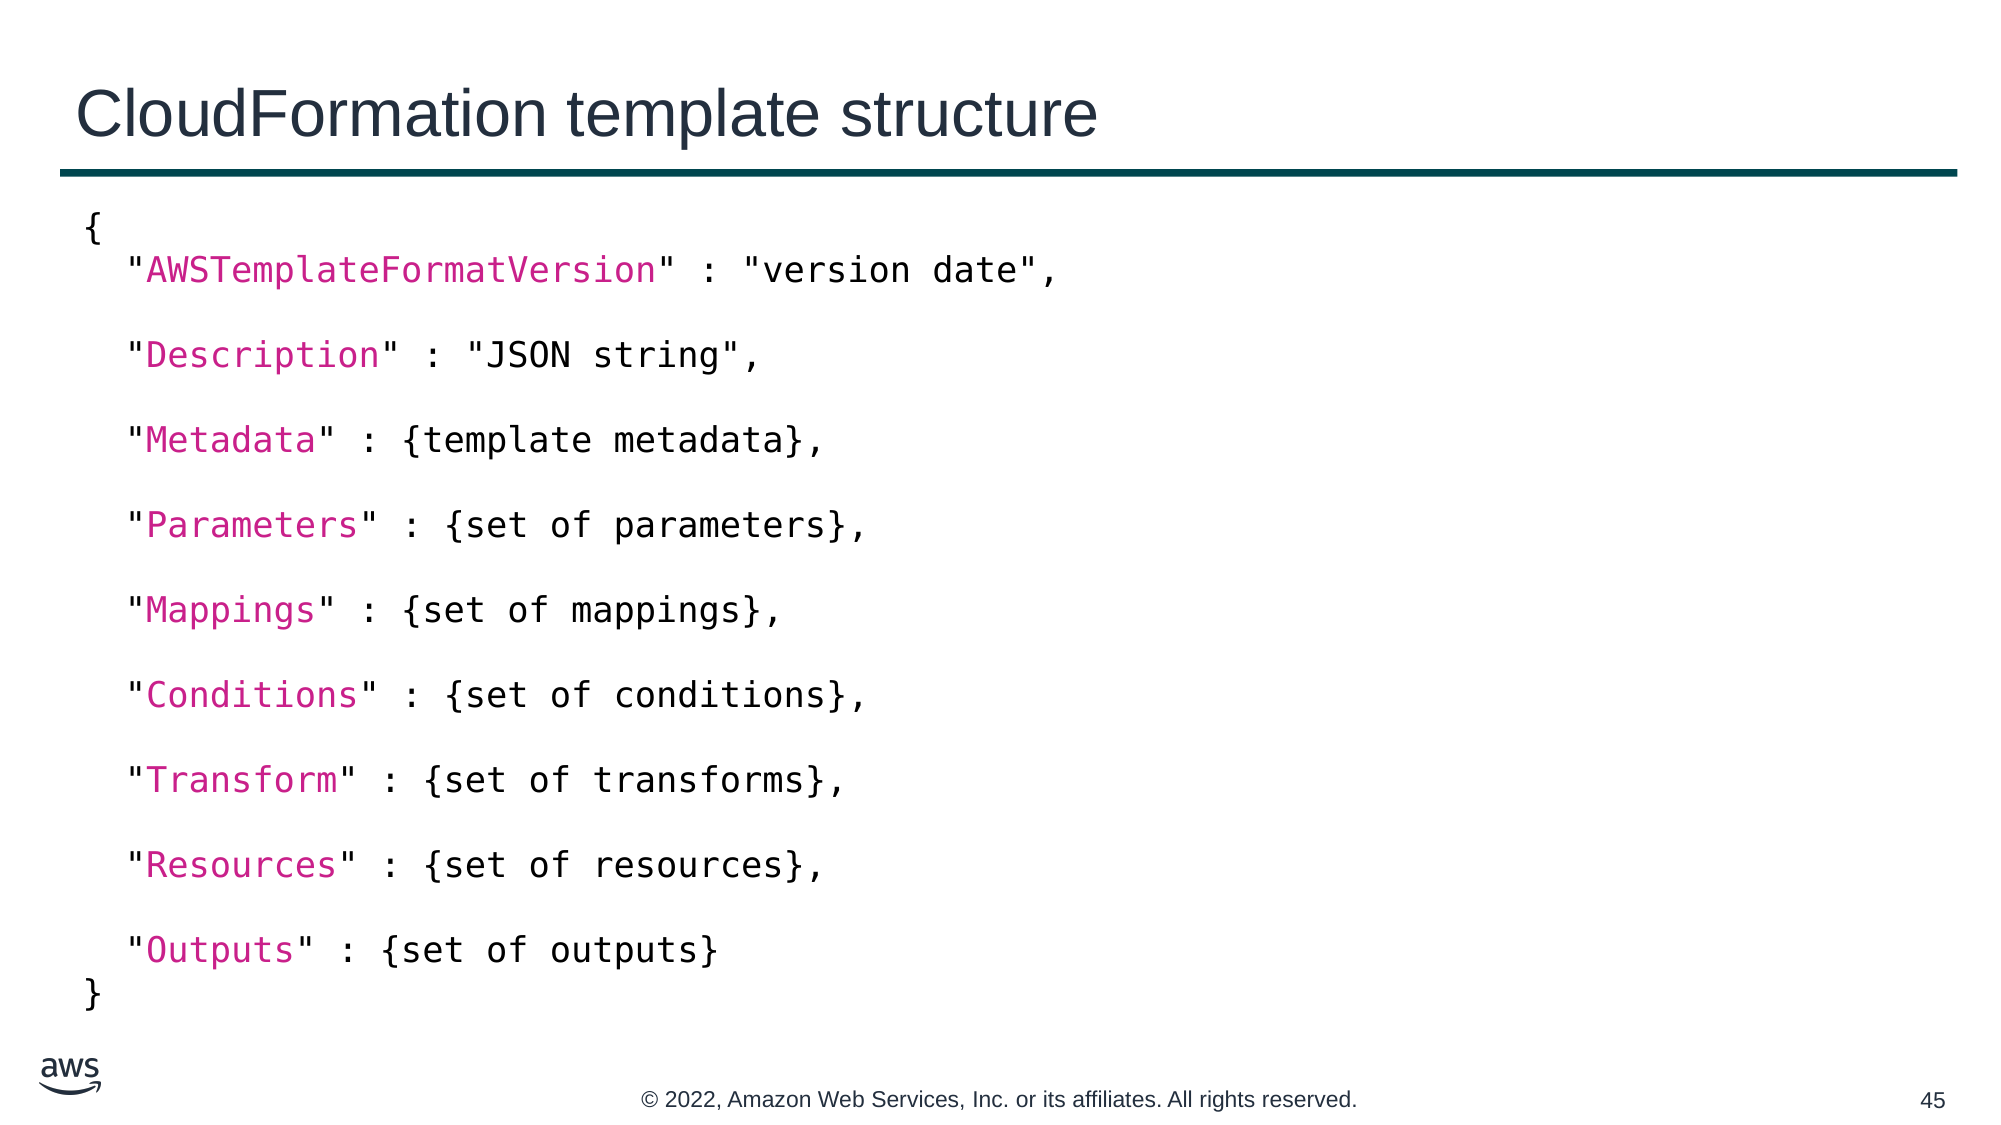

# CloudFormation template structure
{
  "AWSTemplateFormatVersion" : "version date",

  "Description" : "JSON string",

  "Metadata" : {template metadata},

  "Parameters" : {set of parameters},

  "Mappings" : {set of mappings},

  "Conditions" : {set of conditions},

  "Transform" : {set of transforms},

  "Resources" : {set of resources},

  "Outputs" : {set of outputs}
}
45